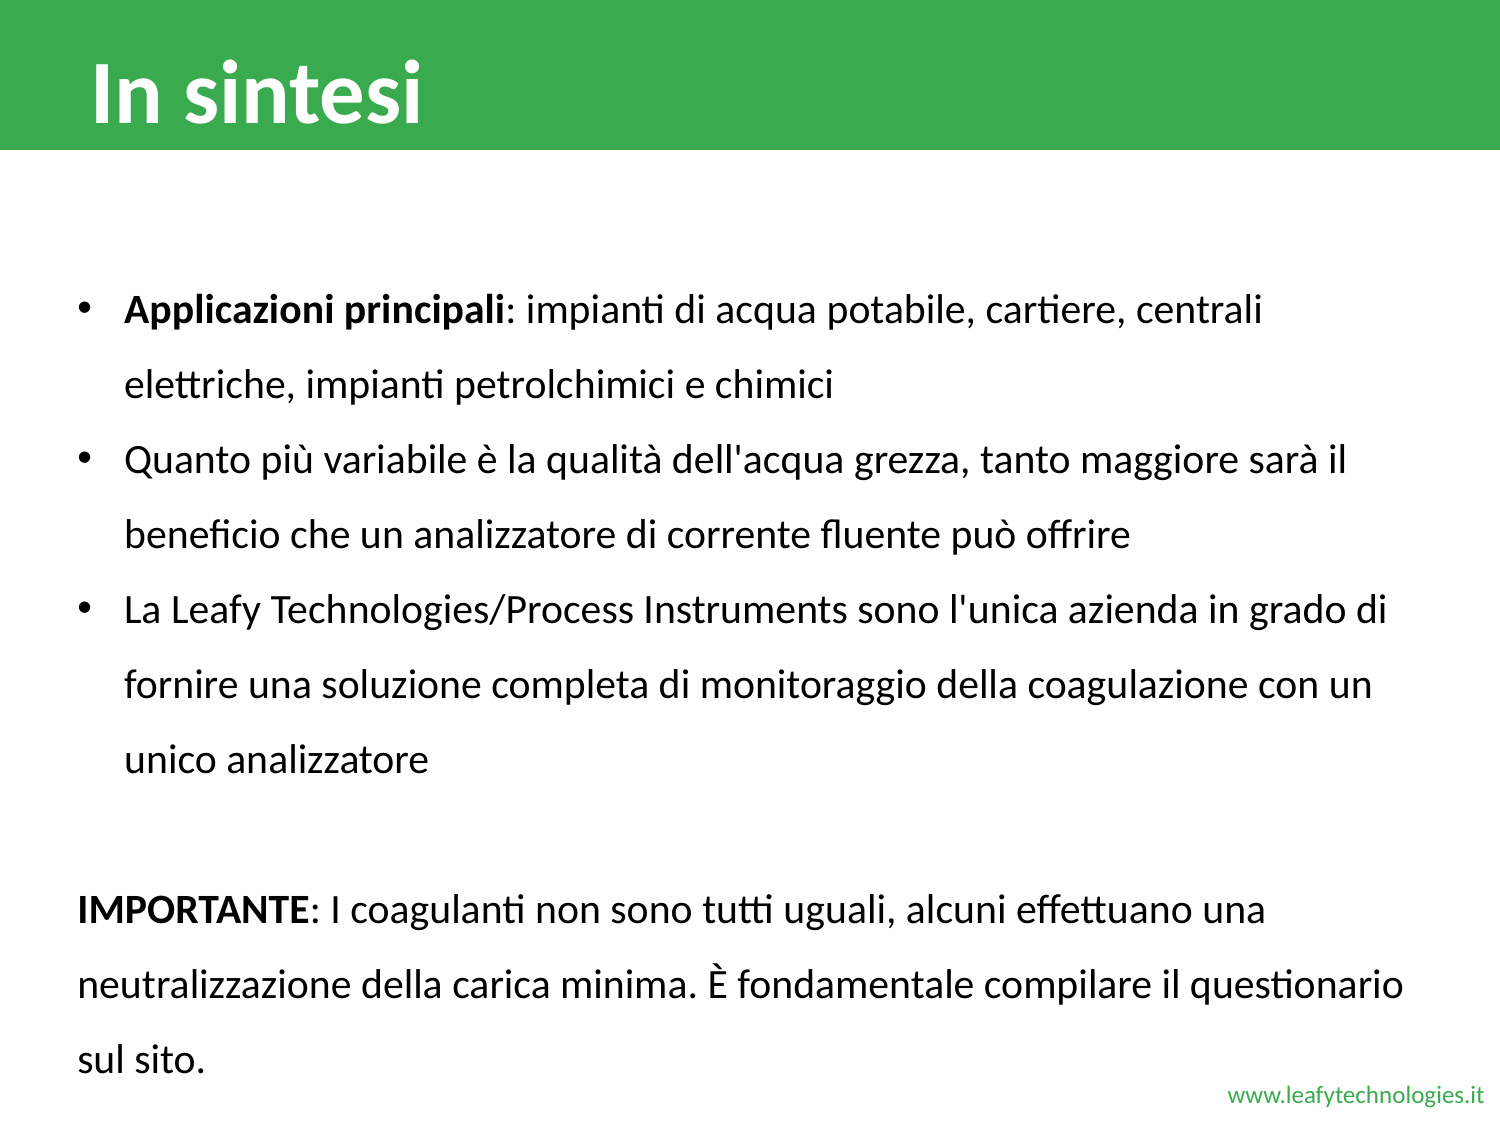

# In sintesi
Applicazioni principali: impianti di acqua potabile, cartiere, centrali elettriche, impianti petrolchimici e chimici
Quanto più variabile è la qualità dell'acqua grezza, tanto maggiore sarà il beneficio che un analizzatore di corrente fluente può offrire
La Leafy Technologies/Process Instruments sono l'unica azienda in grado di fornire una soluzione completa di monitoraggio della coagulazione con un unico analizzatore

IMPORTANTE: I coagulanti non sono tutti uguali, alcuni effettuano una neutralizzazione della carica minima. È fondamentale compilare il questionario sul sito.